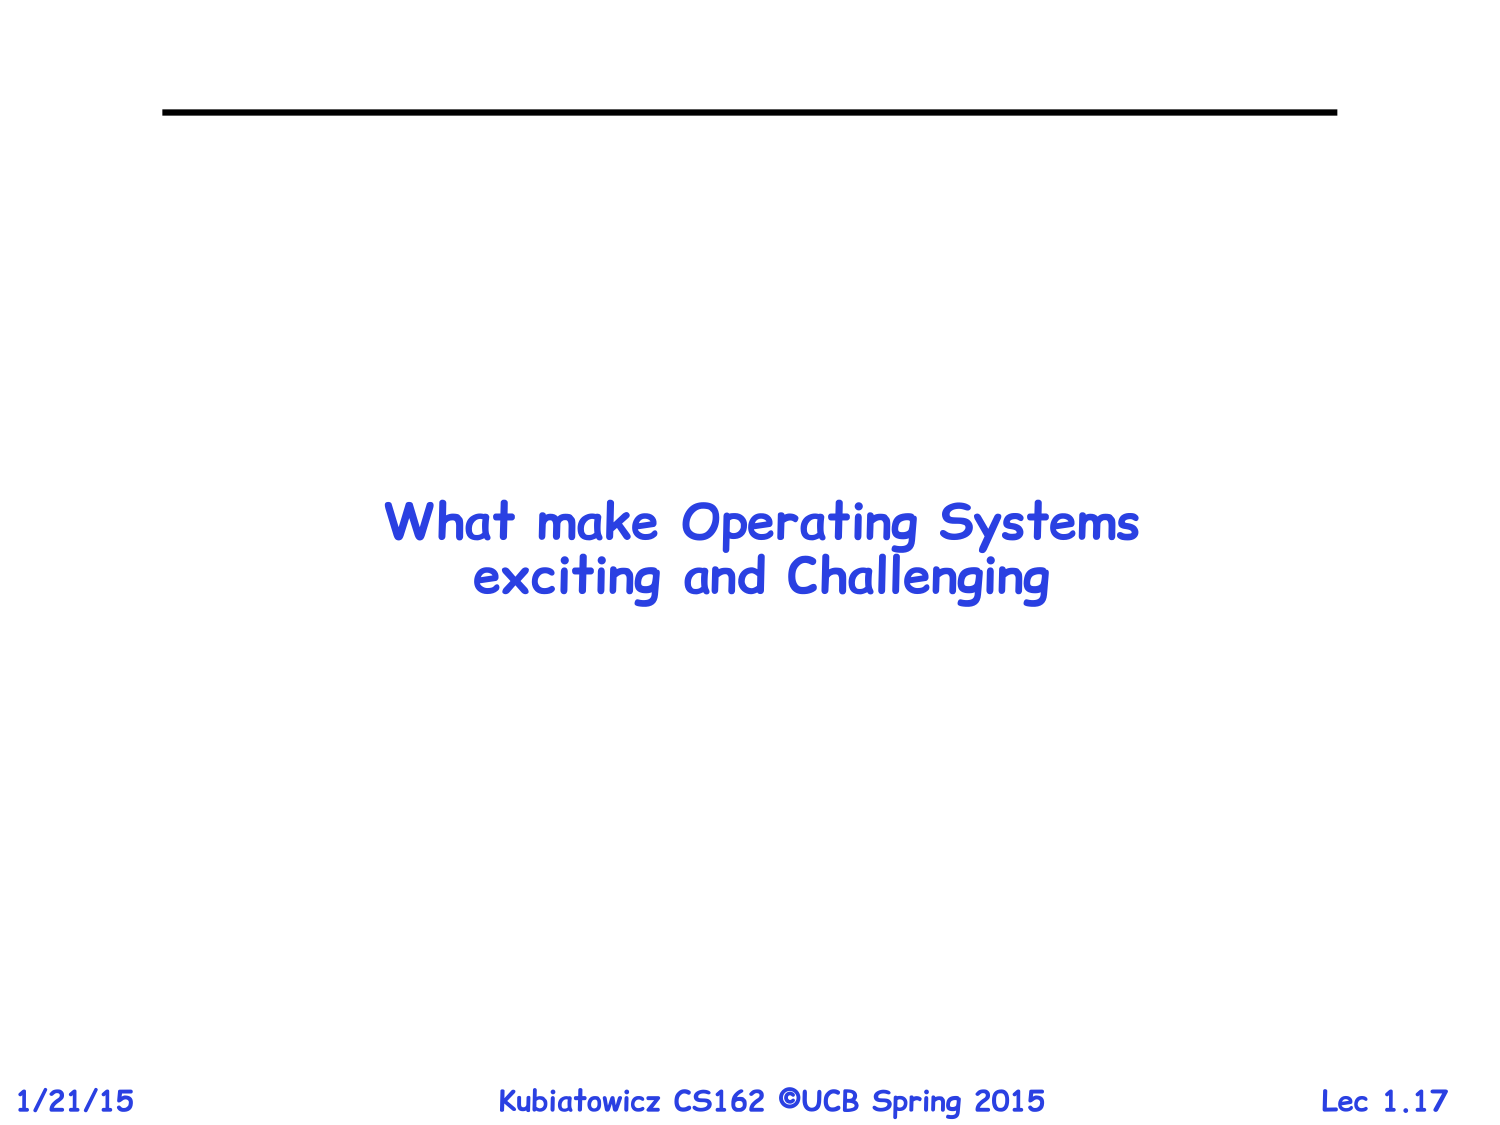

# What make Operating Systems exciting and Challenging